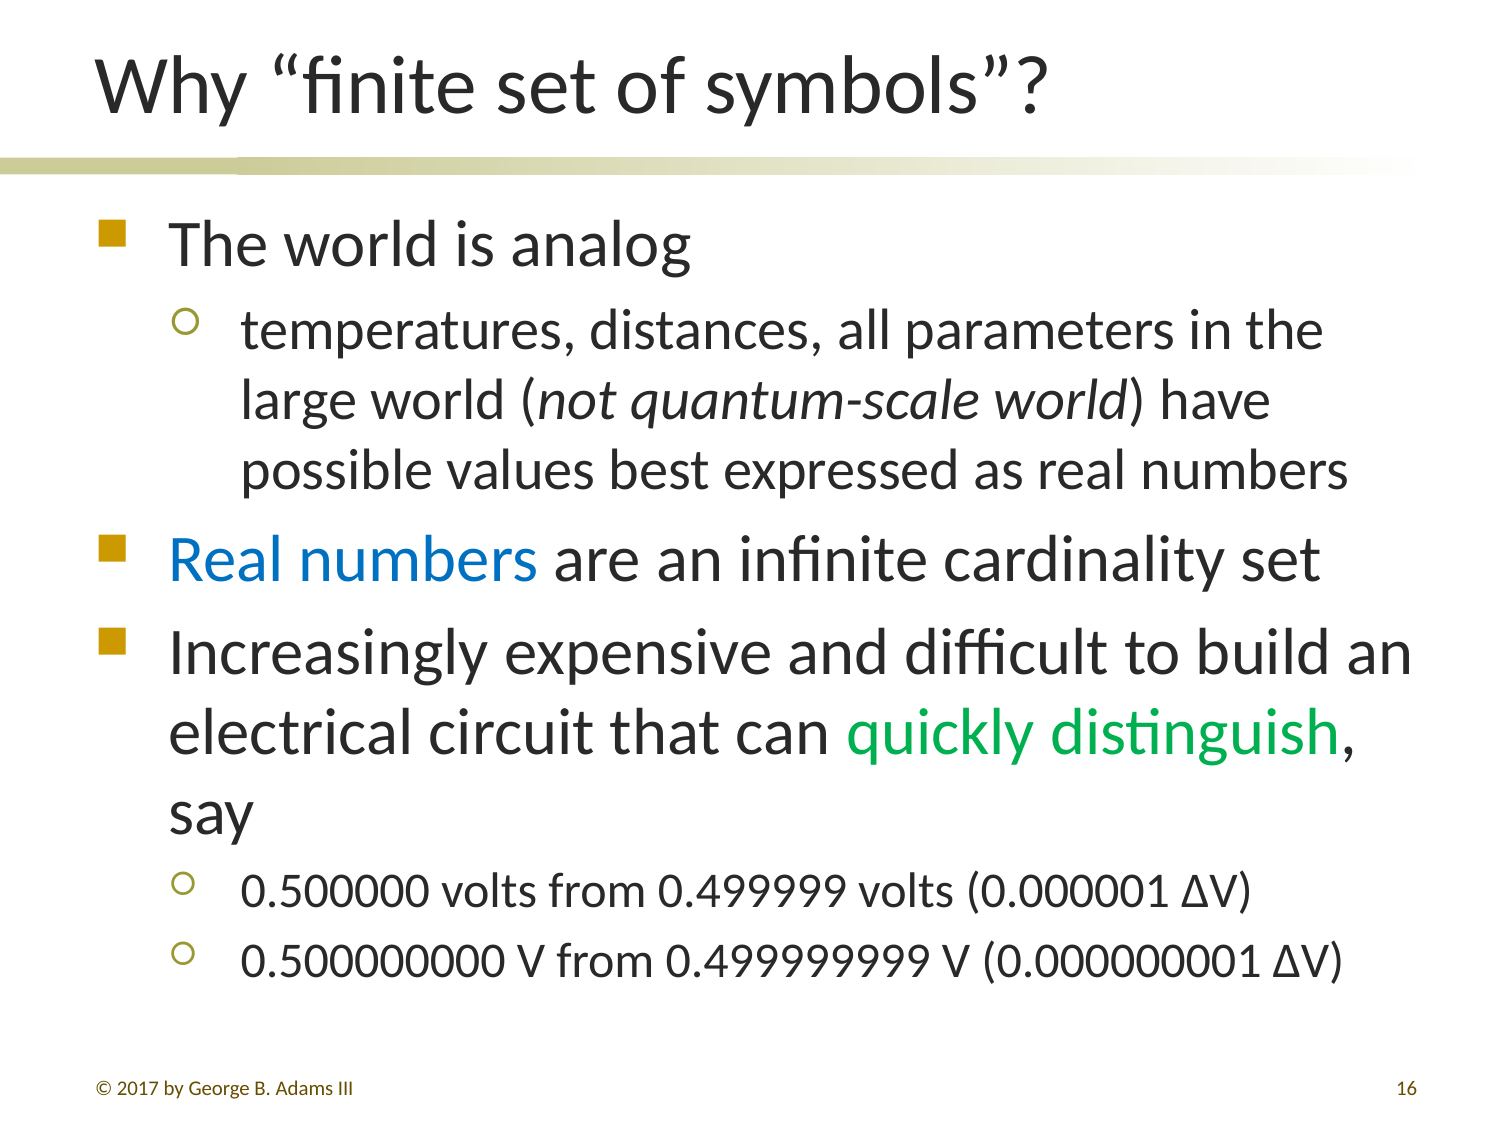

# Why “finite set of symbols”?
The world is analog
temperatures, distances, all parameters in the large world (not quantum-scale world) have possible values best expressed as real numbers
Real numbers are an infinite cardinality set
Increasingly expensive and difficult to build an electrical circuit that can quickly distinguish, say
0.500000 volts from 0.499999 volts (0.000001 ∆V)
0.500000000 V from 0.499999999 V (0.000000001 ∆V)
© 2017 by George B. Adams III
16